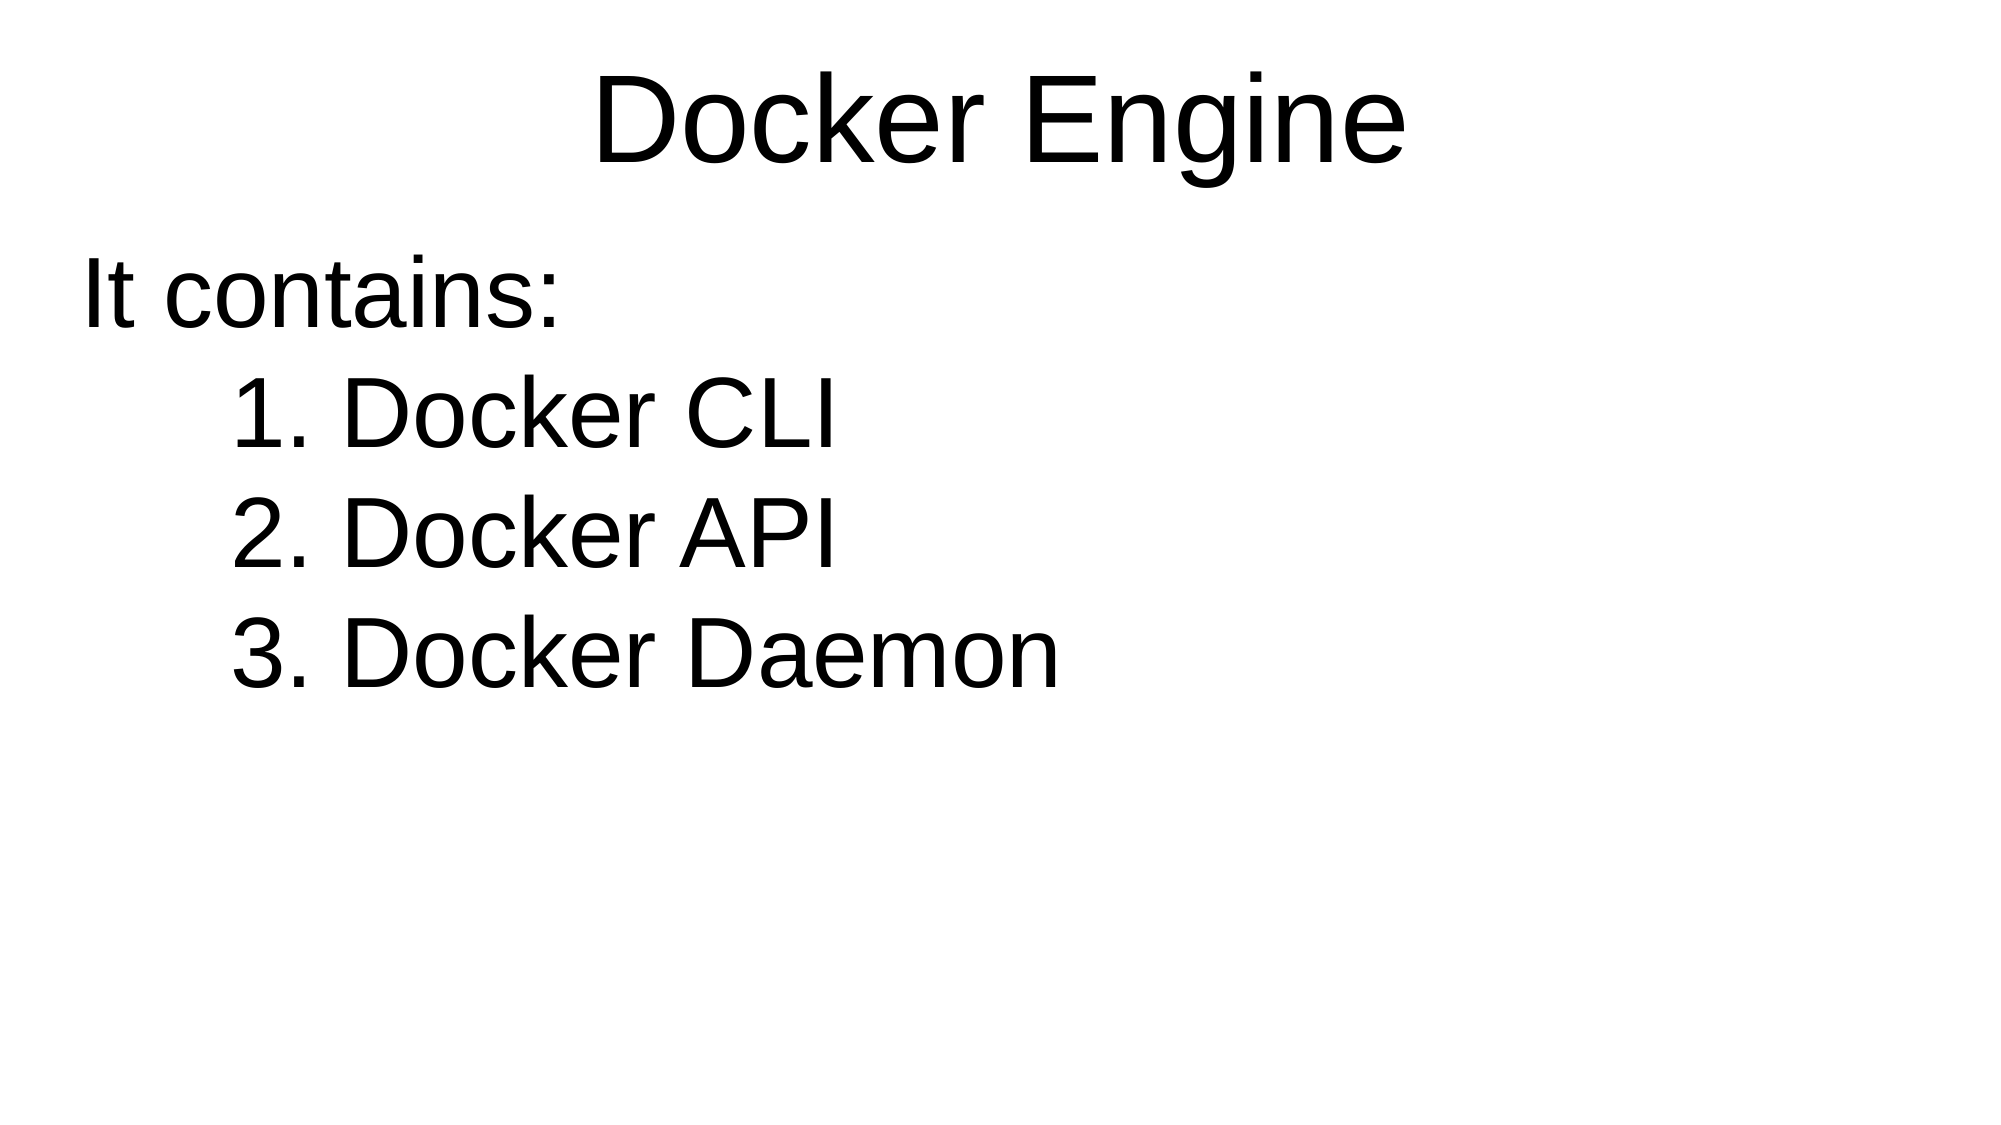

Docker Engine
It contains:
	1. Docker CLI
	2. Docker API
	3. Docker Daemon